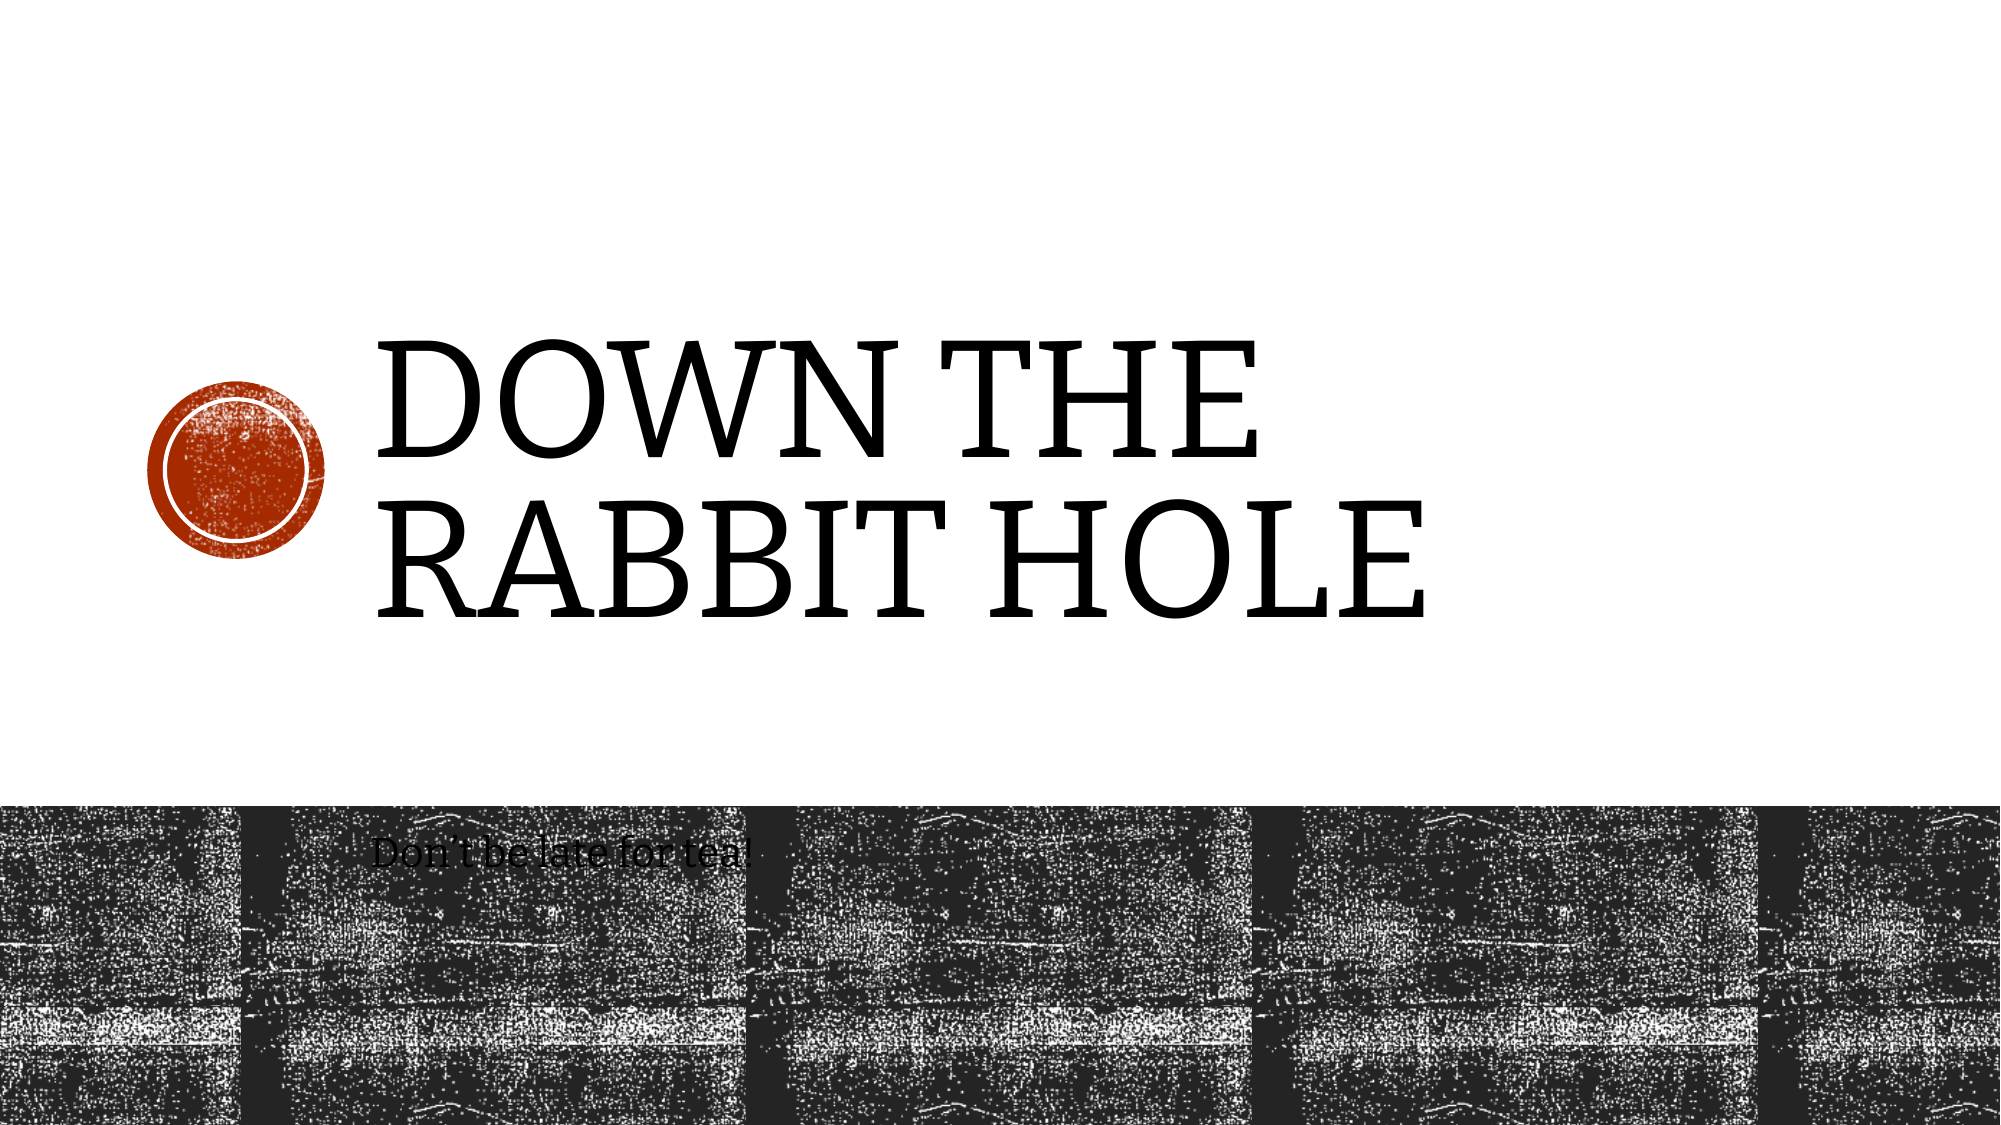

# Down the rabbit hole
Don’t be late for tea!